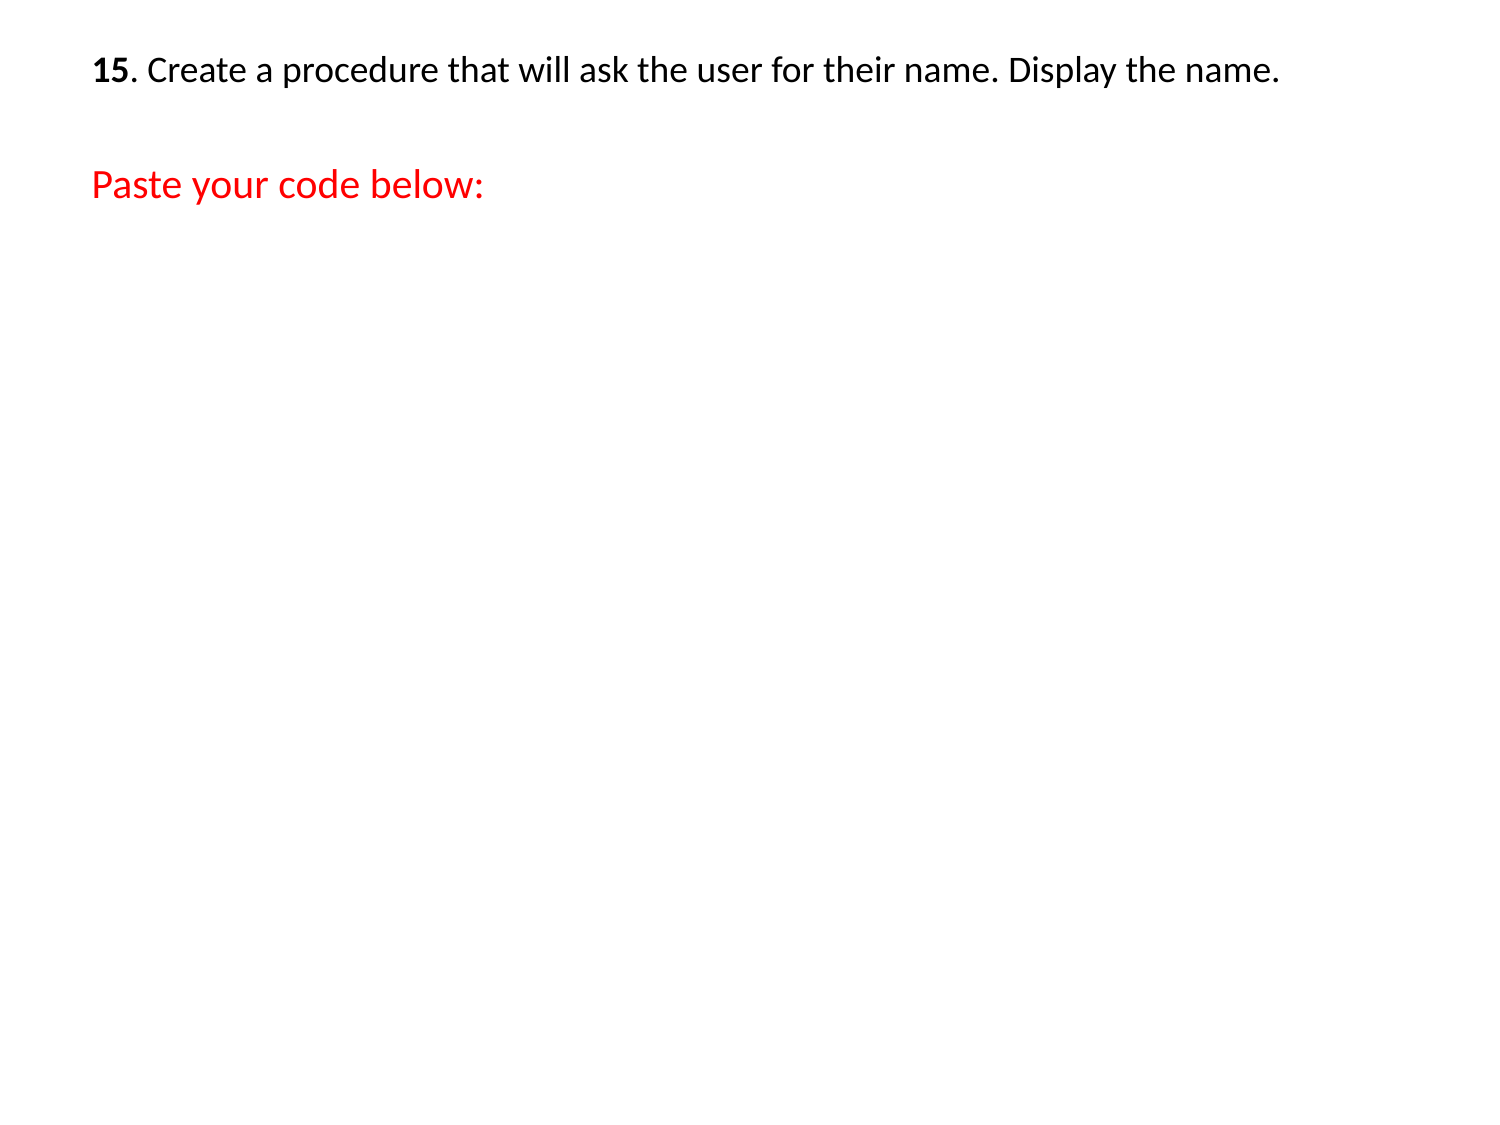

15. Create a procedure that will ask the user for their name. Display the name.

Paste your code below: